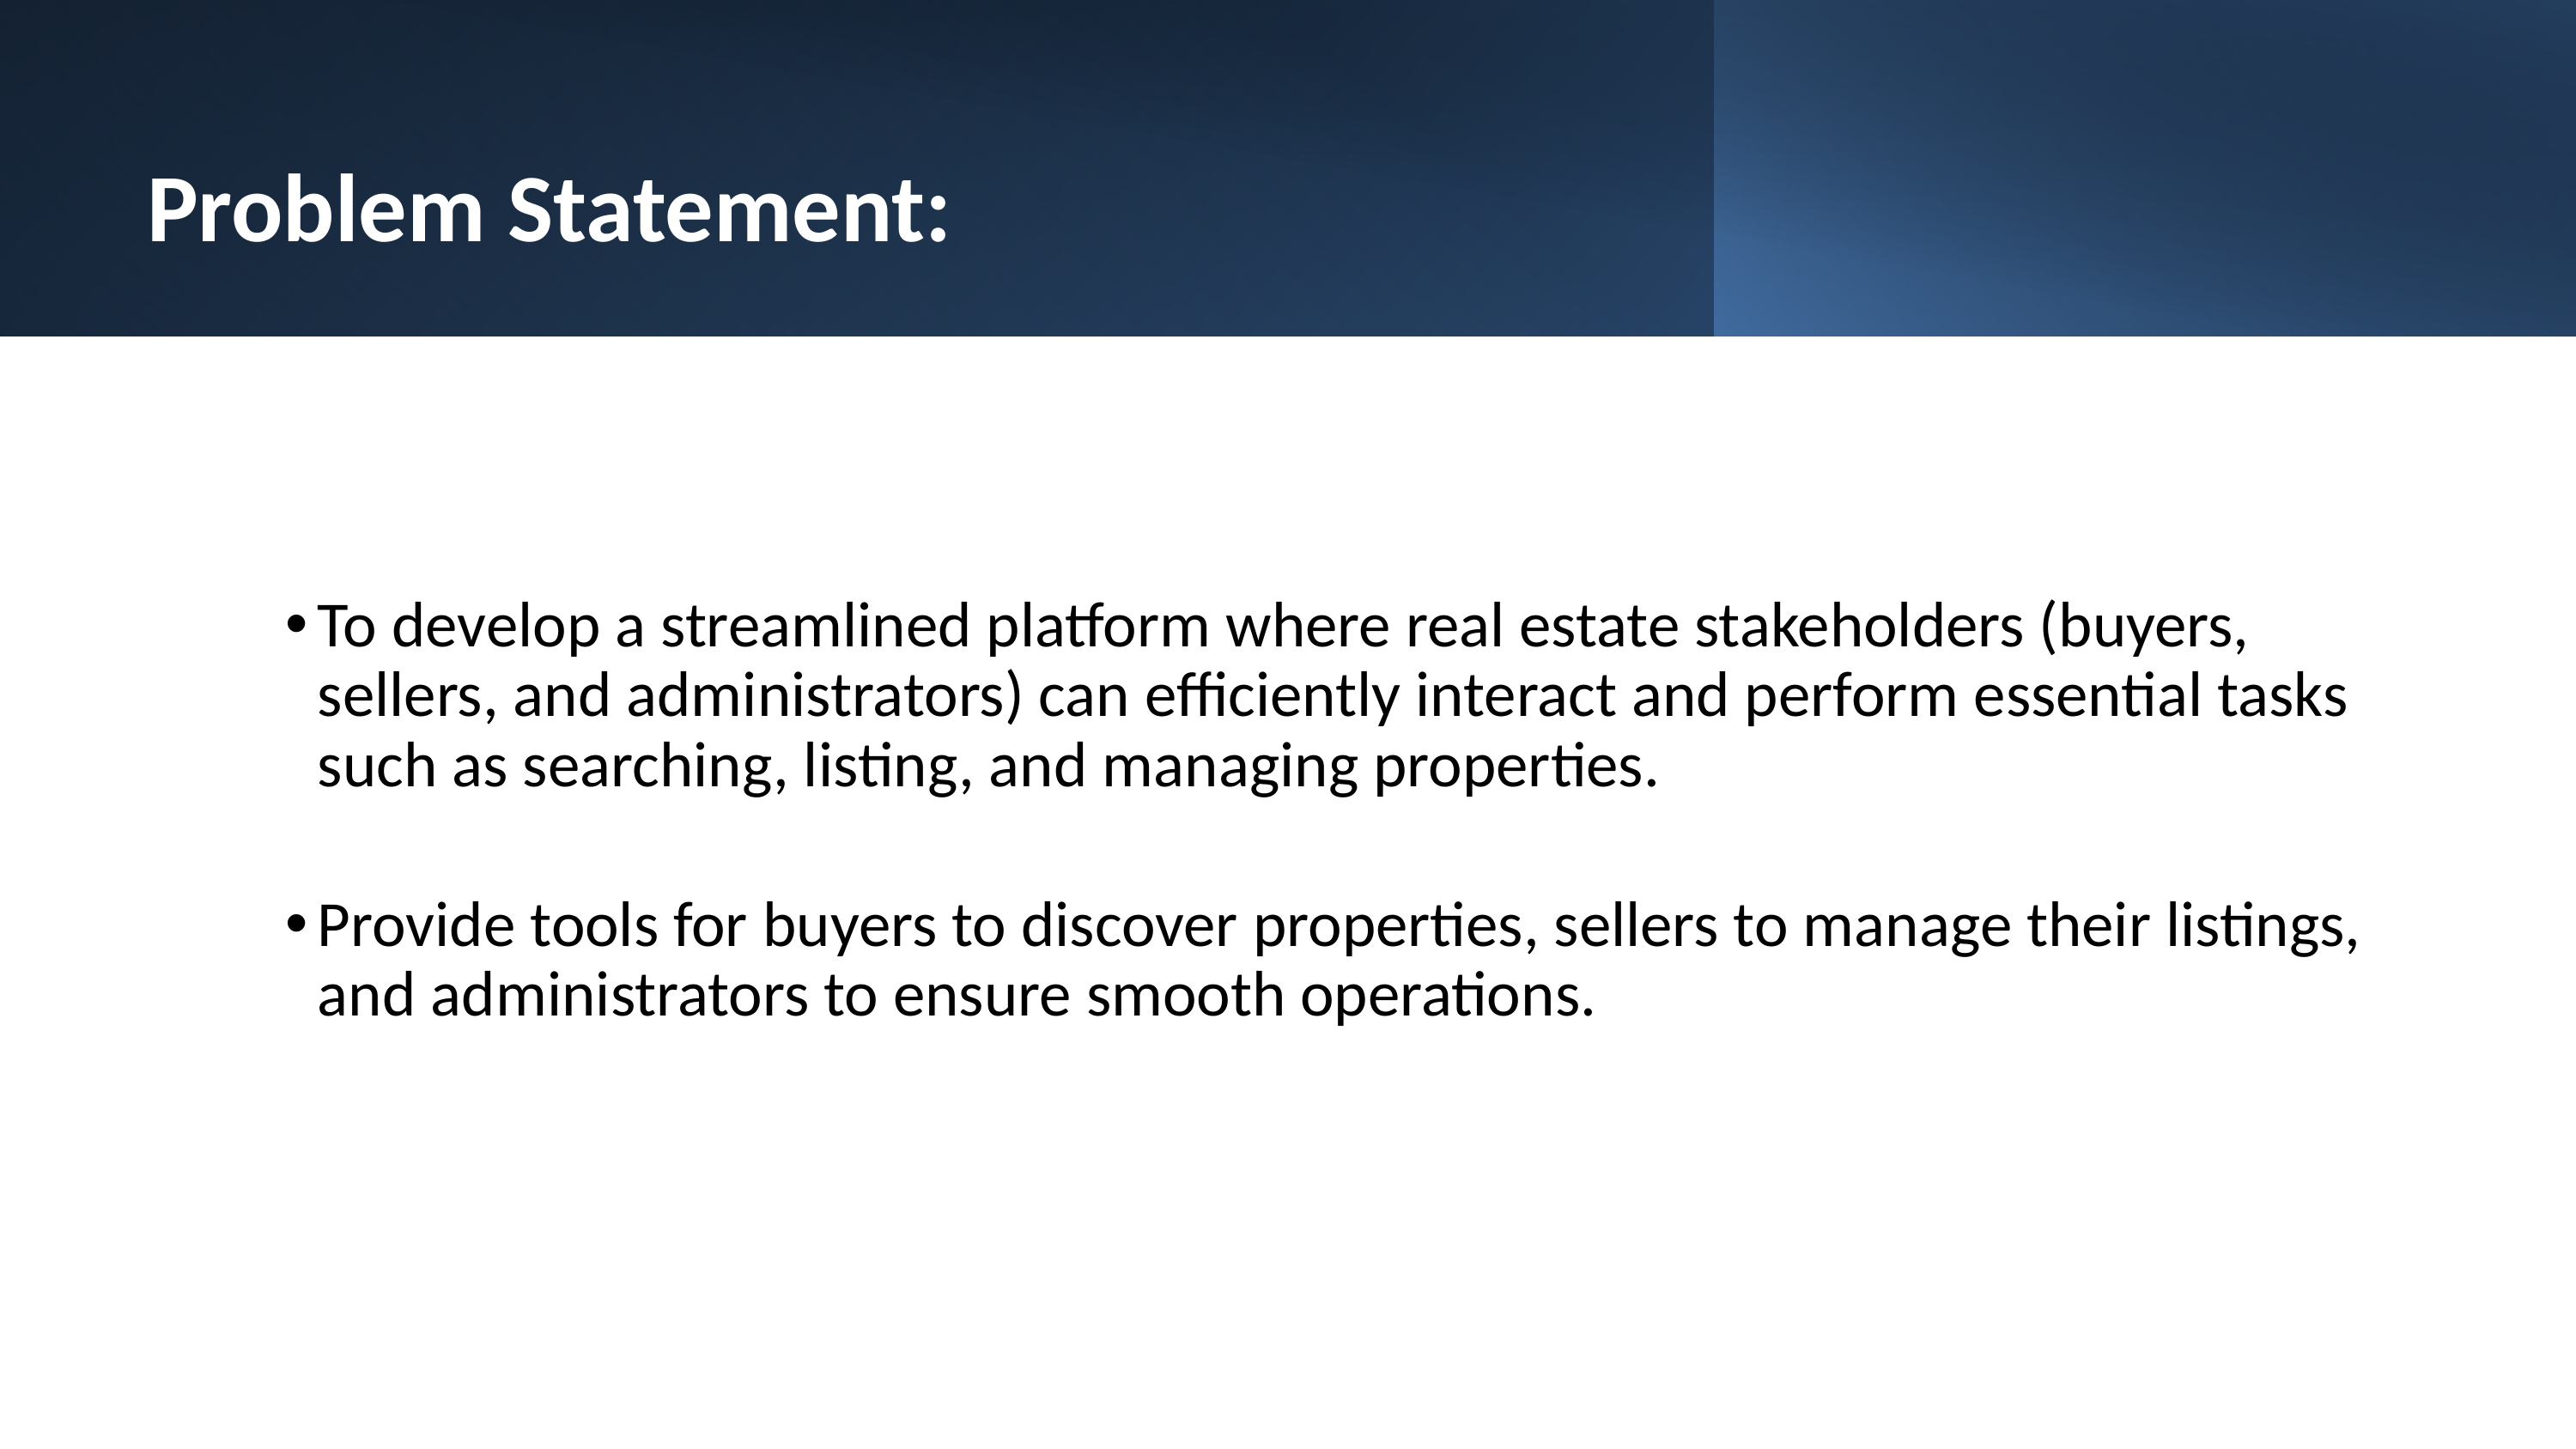

Problem Statement:

To develop a streamlined platform where real estate stakeholders (buyers, sellers, and administrators) can efficiently interact and perform essential tasks such as searching, listing, and managing properties.

Provide tools for buyers to discover properties, sellers to manage their listings, and administrators to ensure smooth operations.